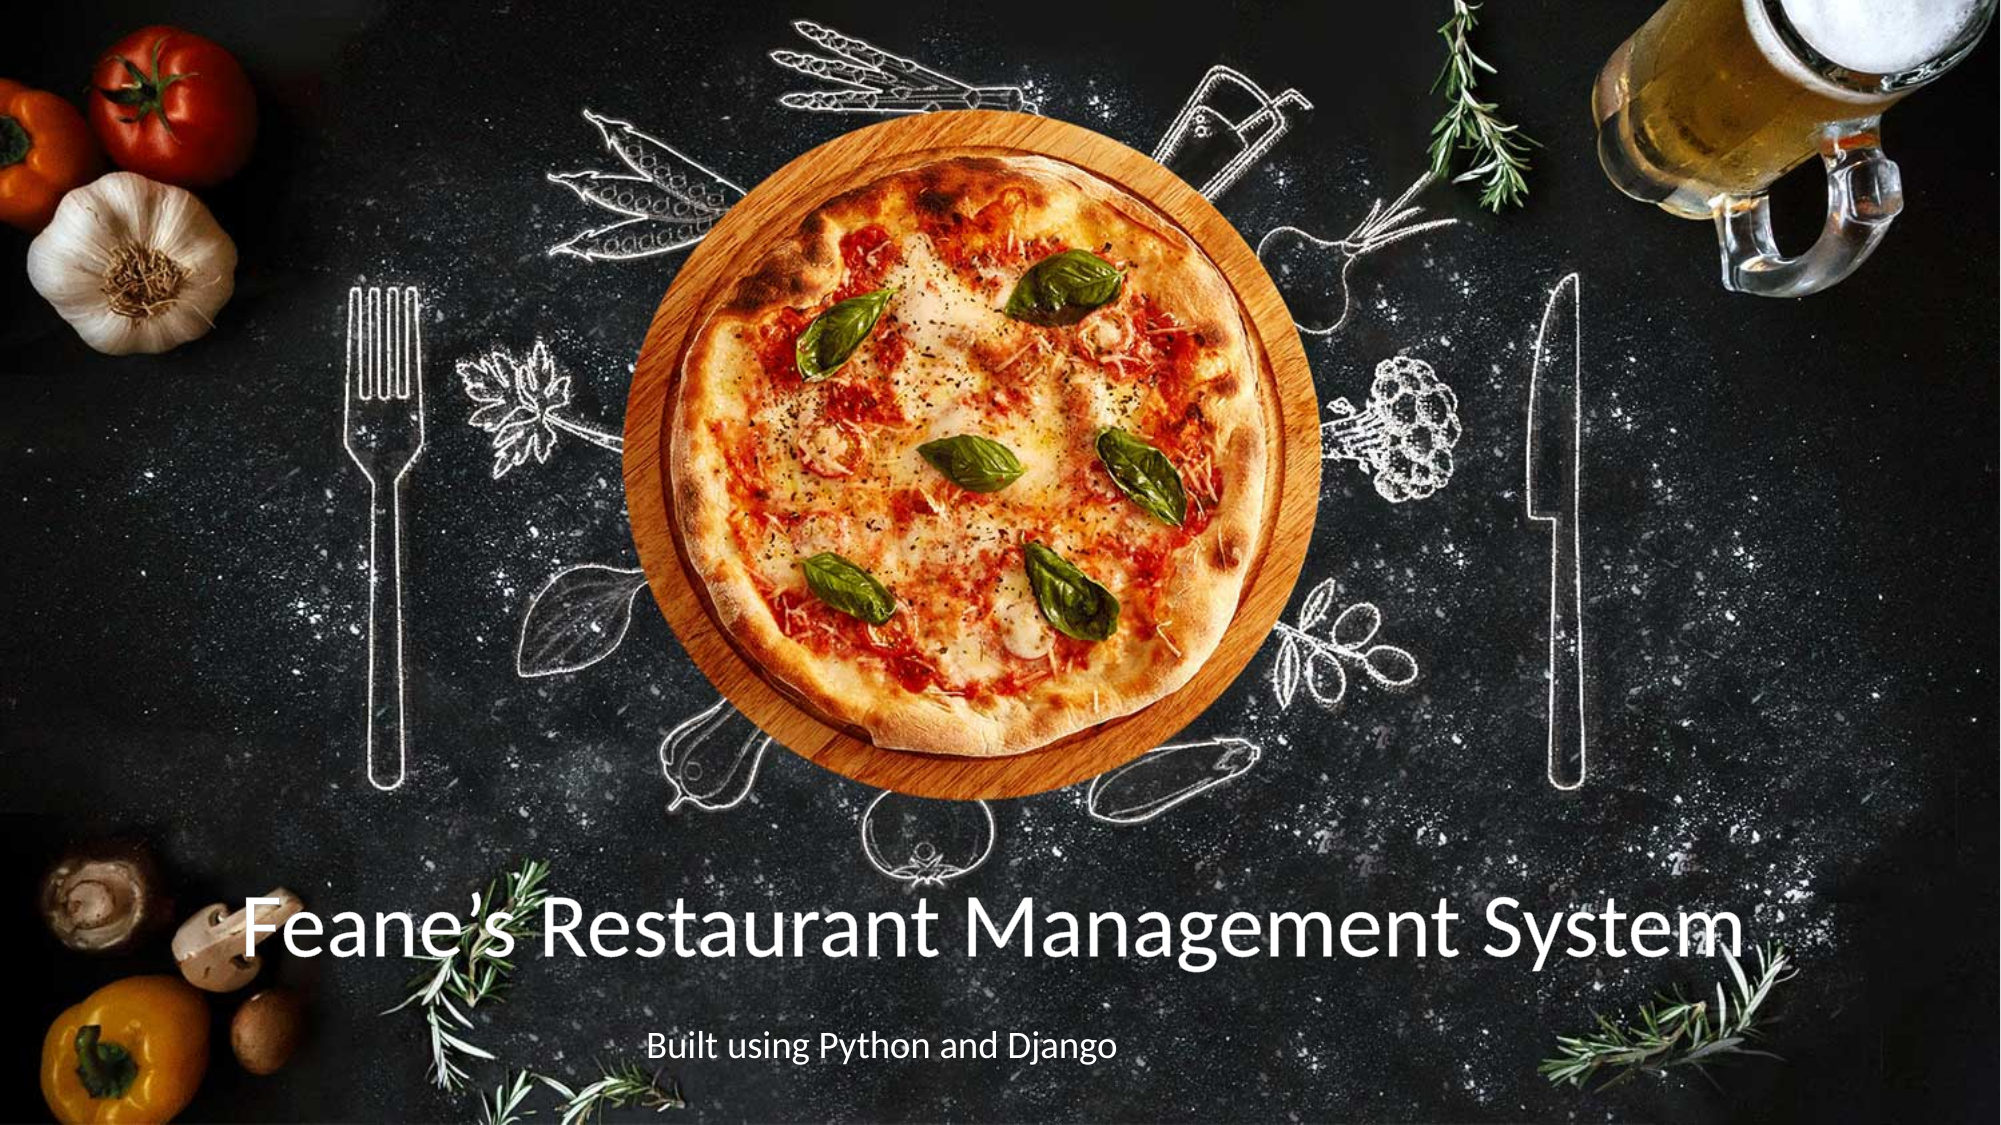

Feane’s Restaurant Management System

Built using Python and Django